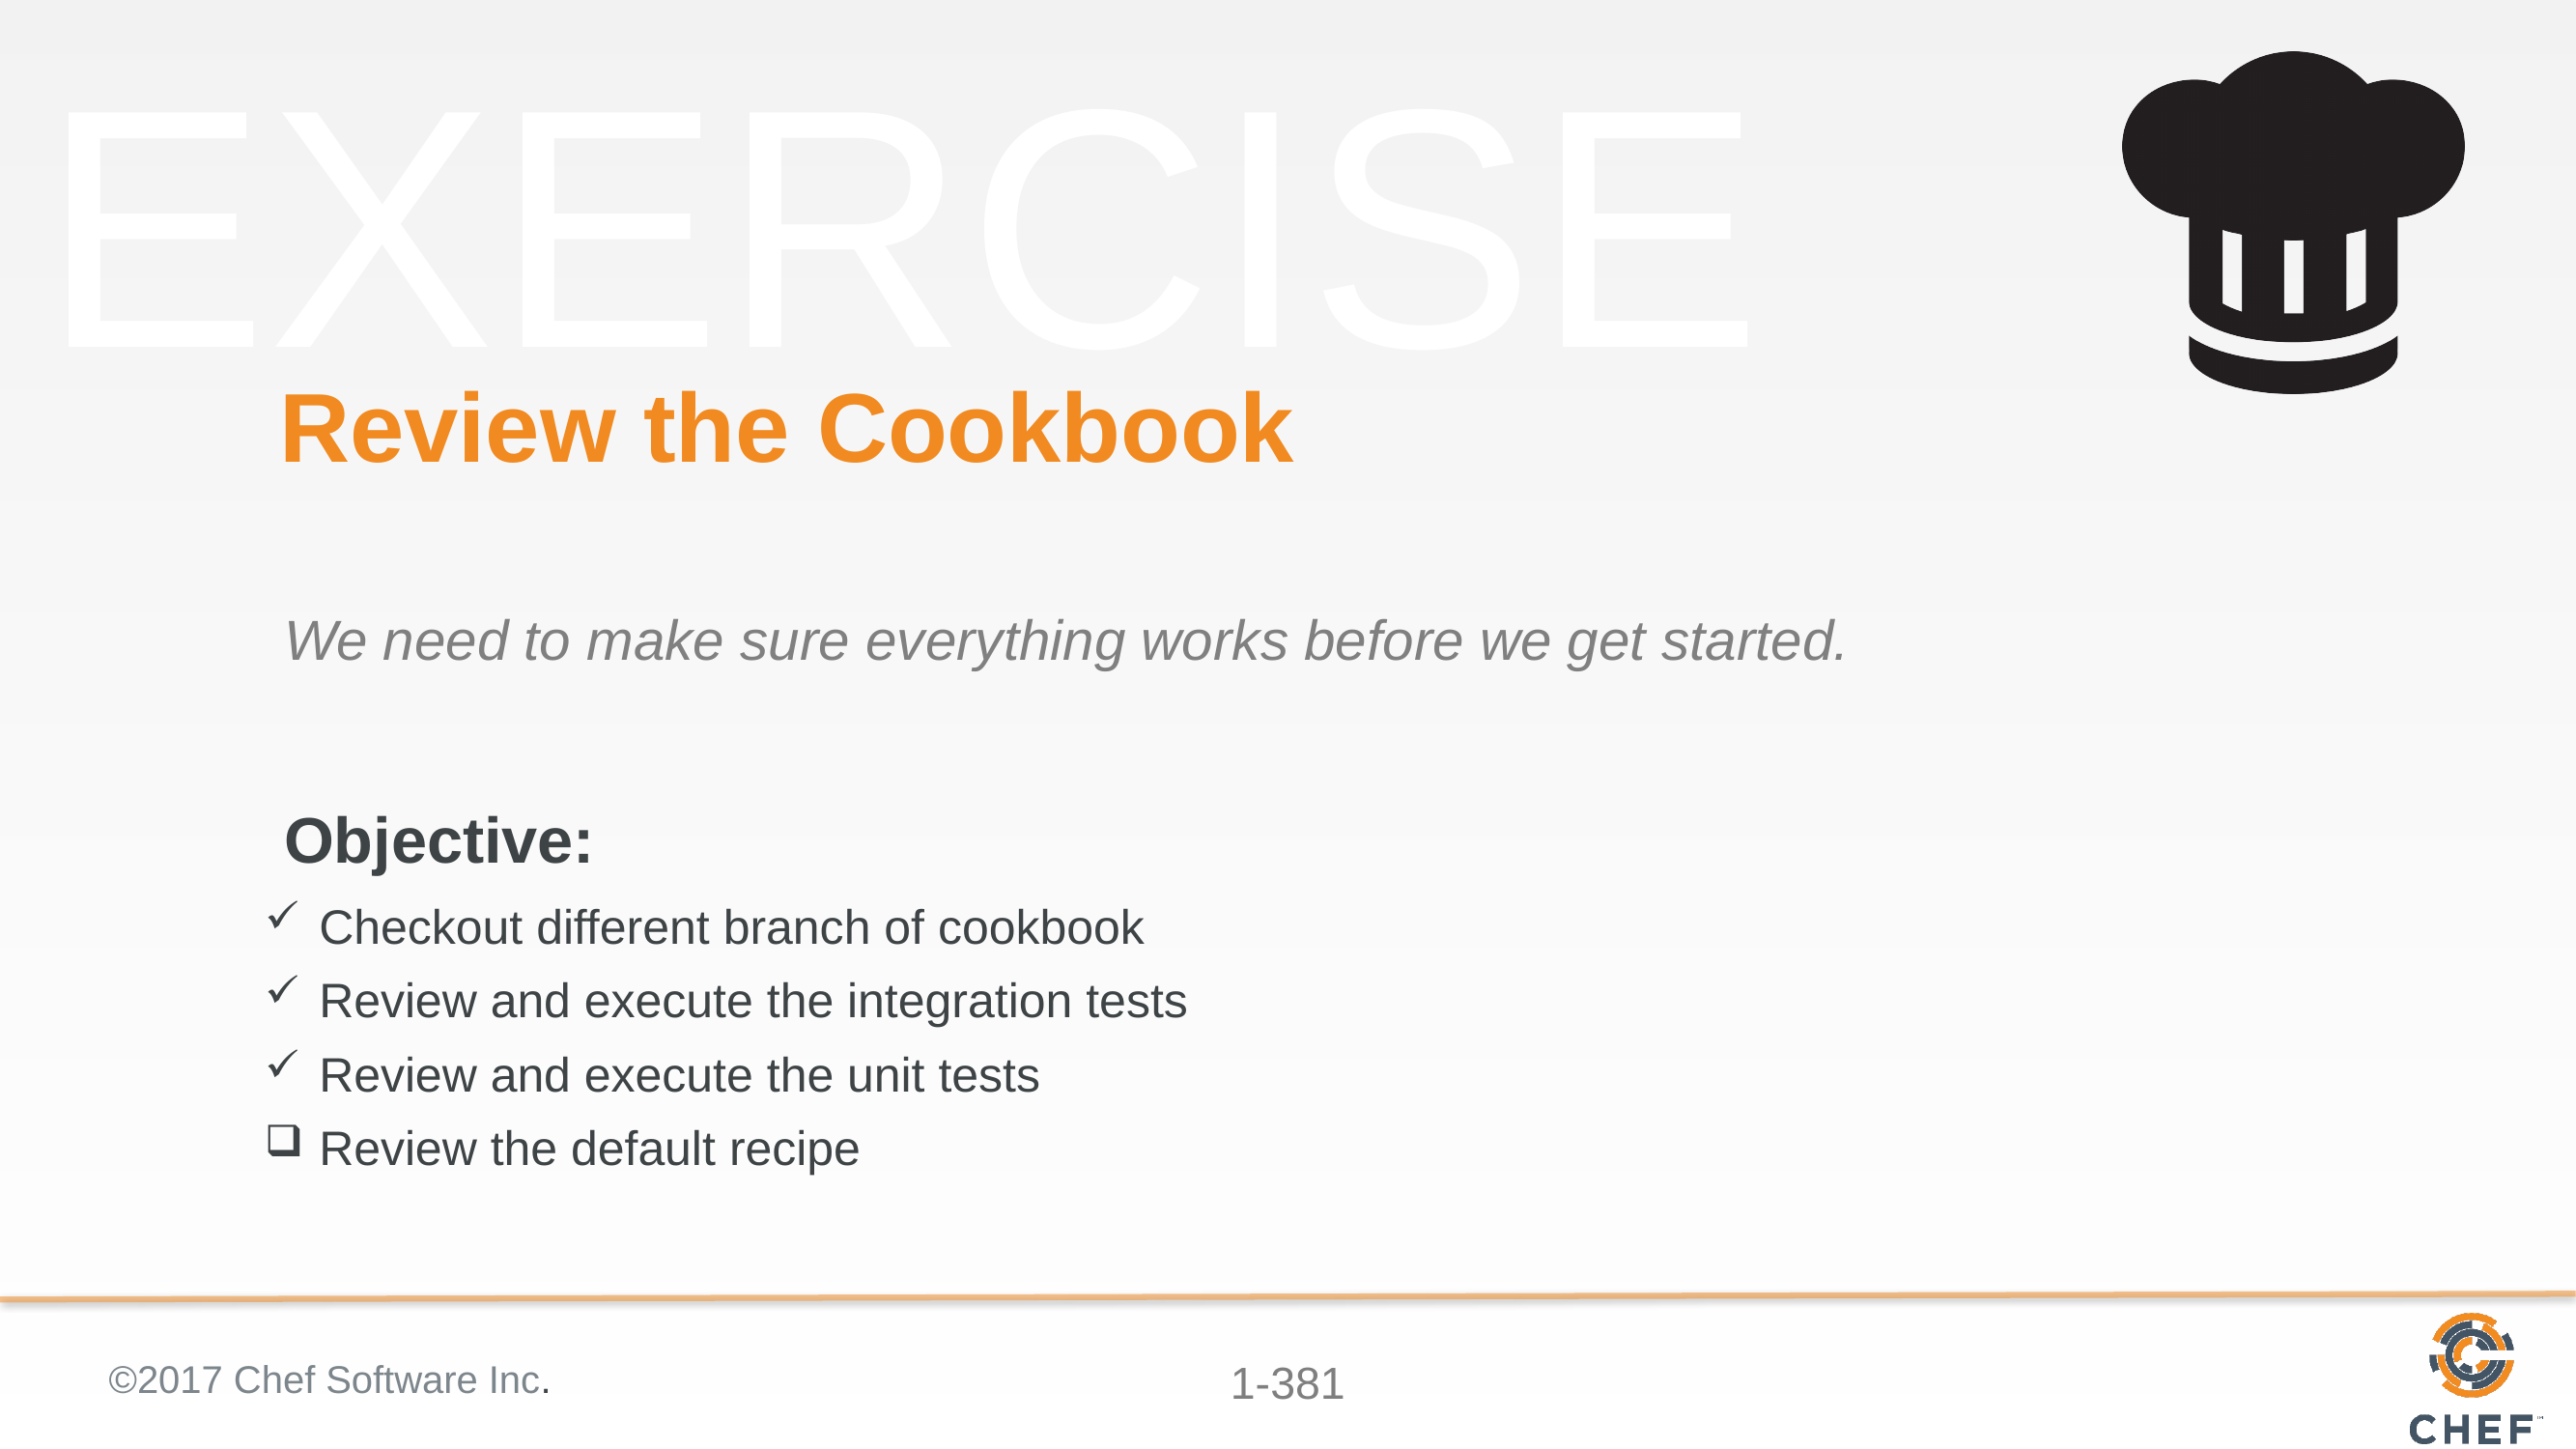

# Review the Cookbook
We need to make sure everything works before we get started.
Checkout different branch of cookbook
Review and execute the integration tests
Review and execute the unit tests
Review the default recipe